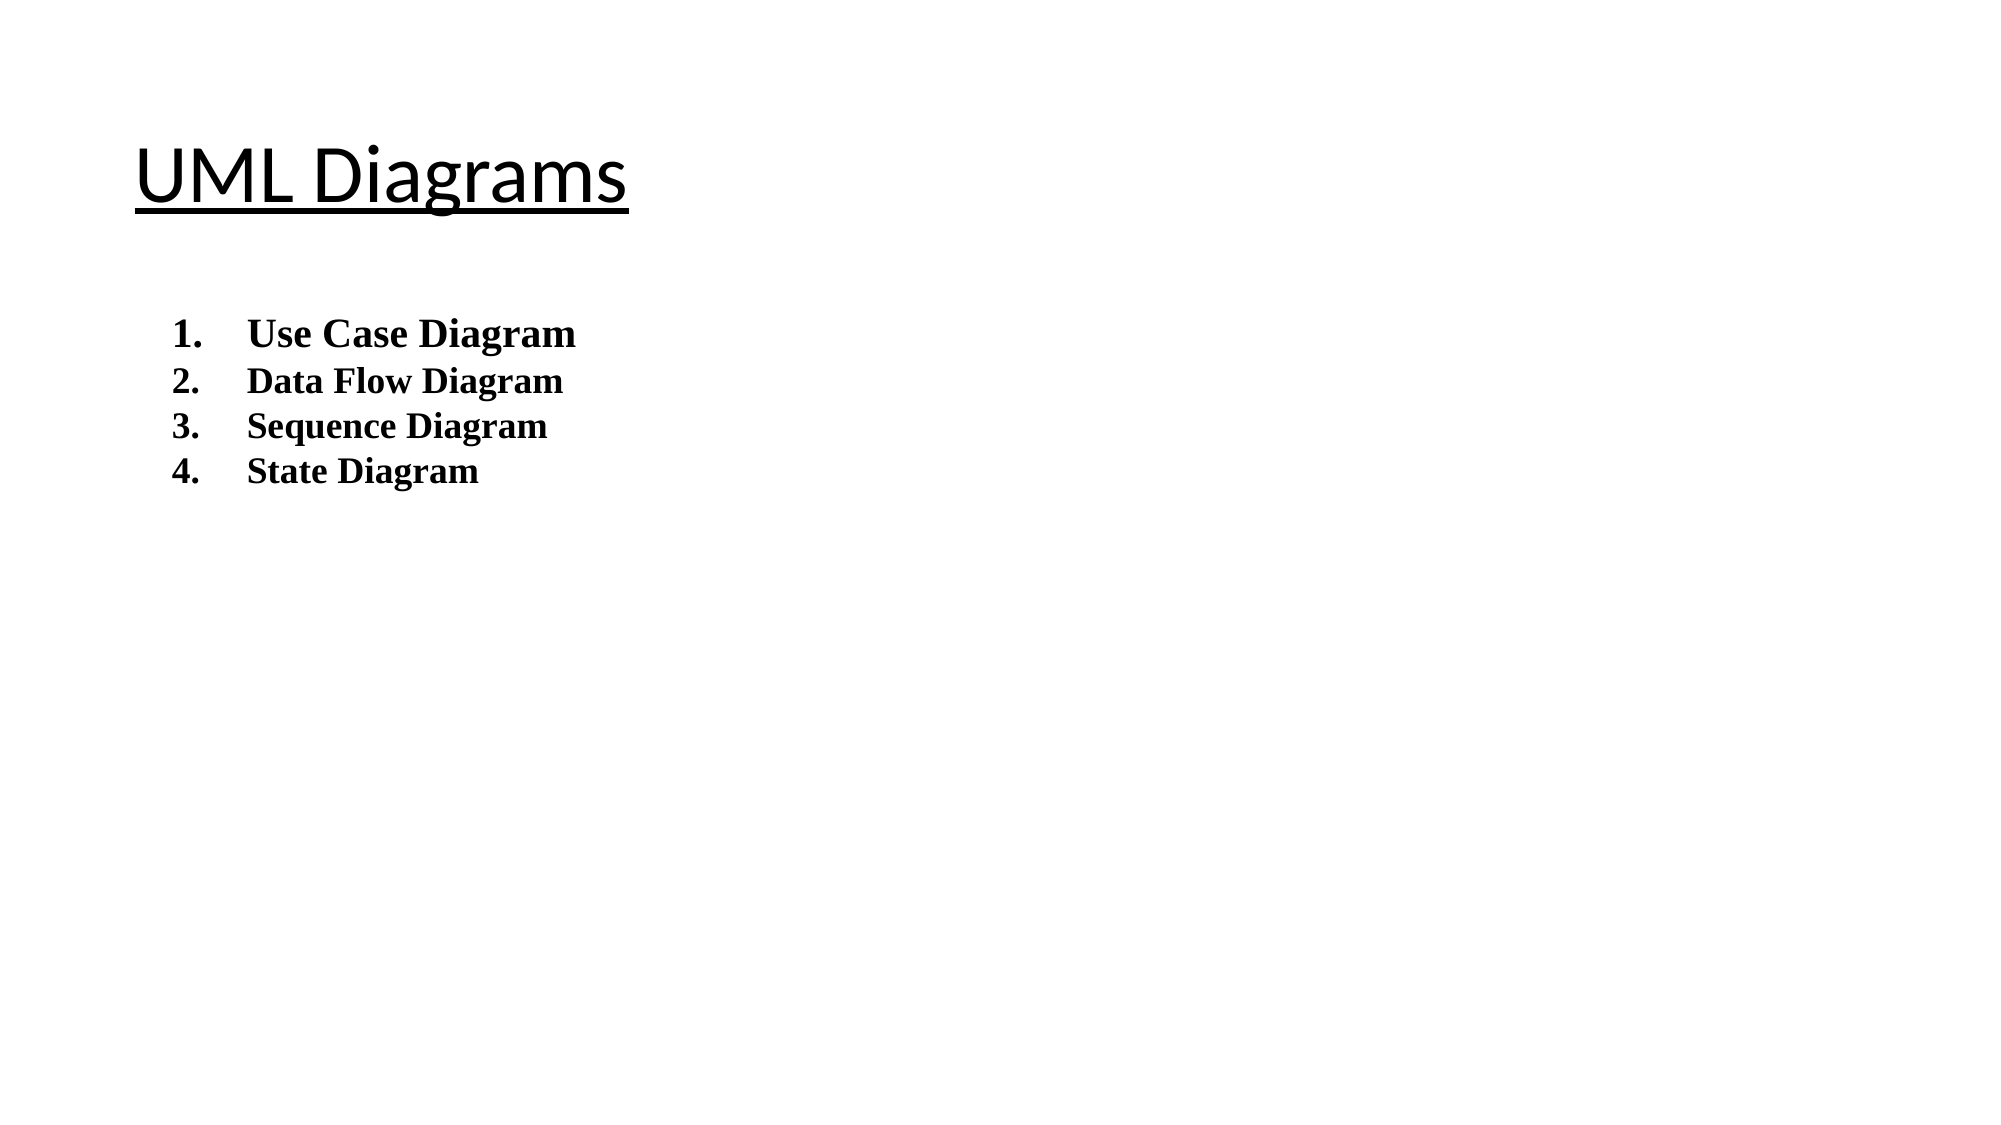

# UML Diagrams
Use Case Diagram
Data Flow Diagram
Sequence Diagram
State Diagram